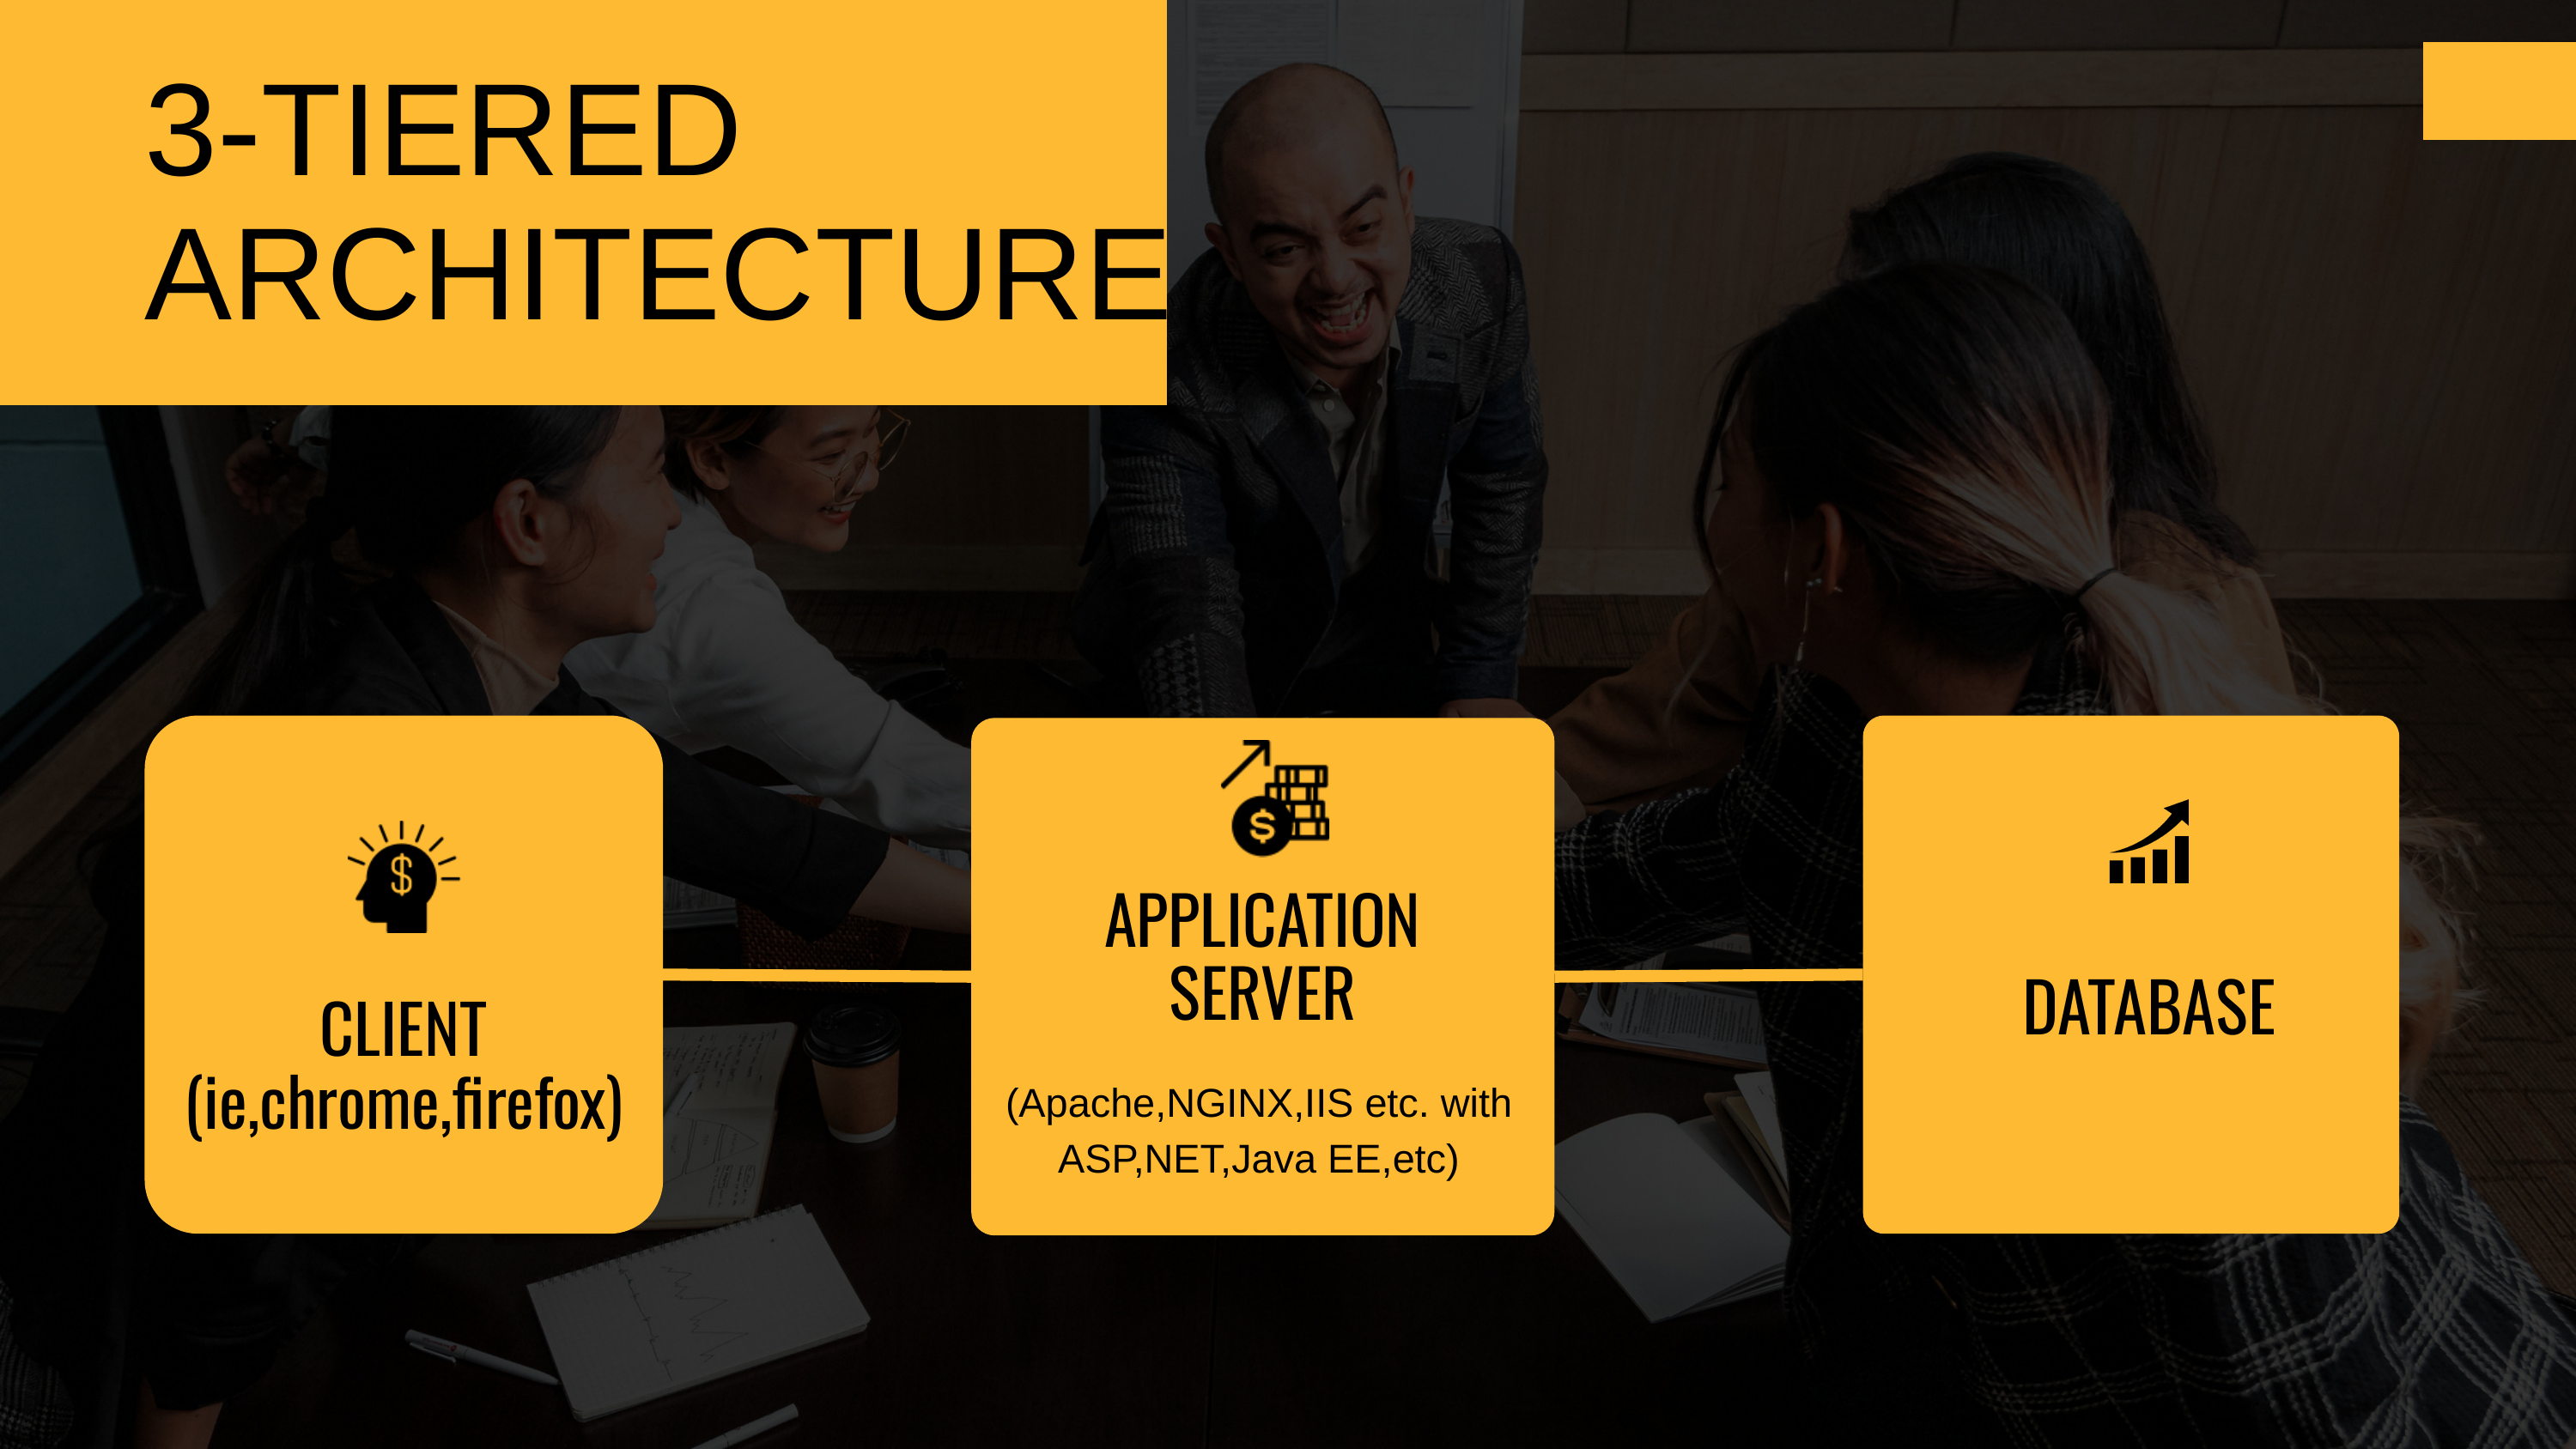

3-TIERED ARCHITECTURE

APPLICATION SERVER
DATABASE

CLIENT
(ie,chrome,firefox)
(Apache,NGINX,IIS etc. with ASP,NET,Java EE,etc)